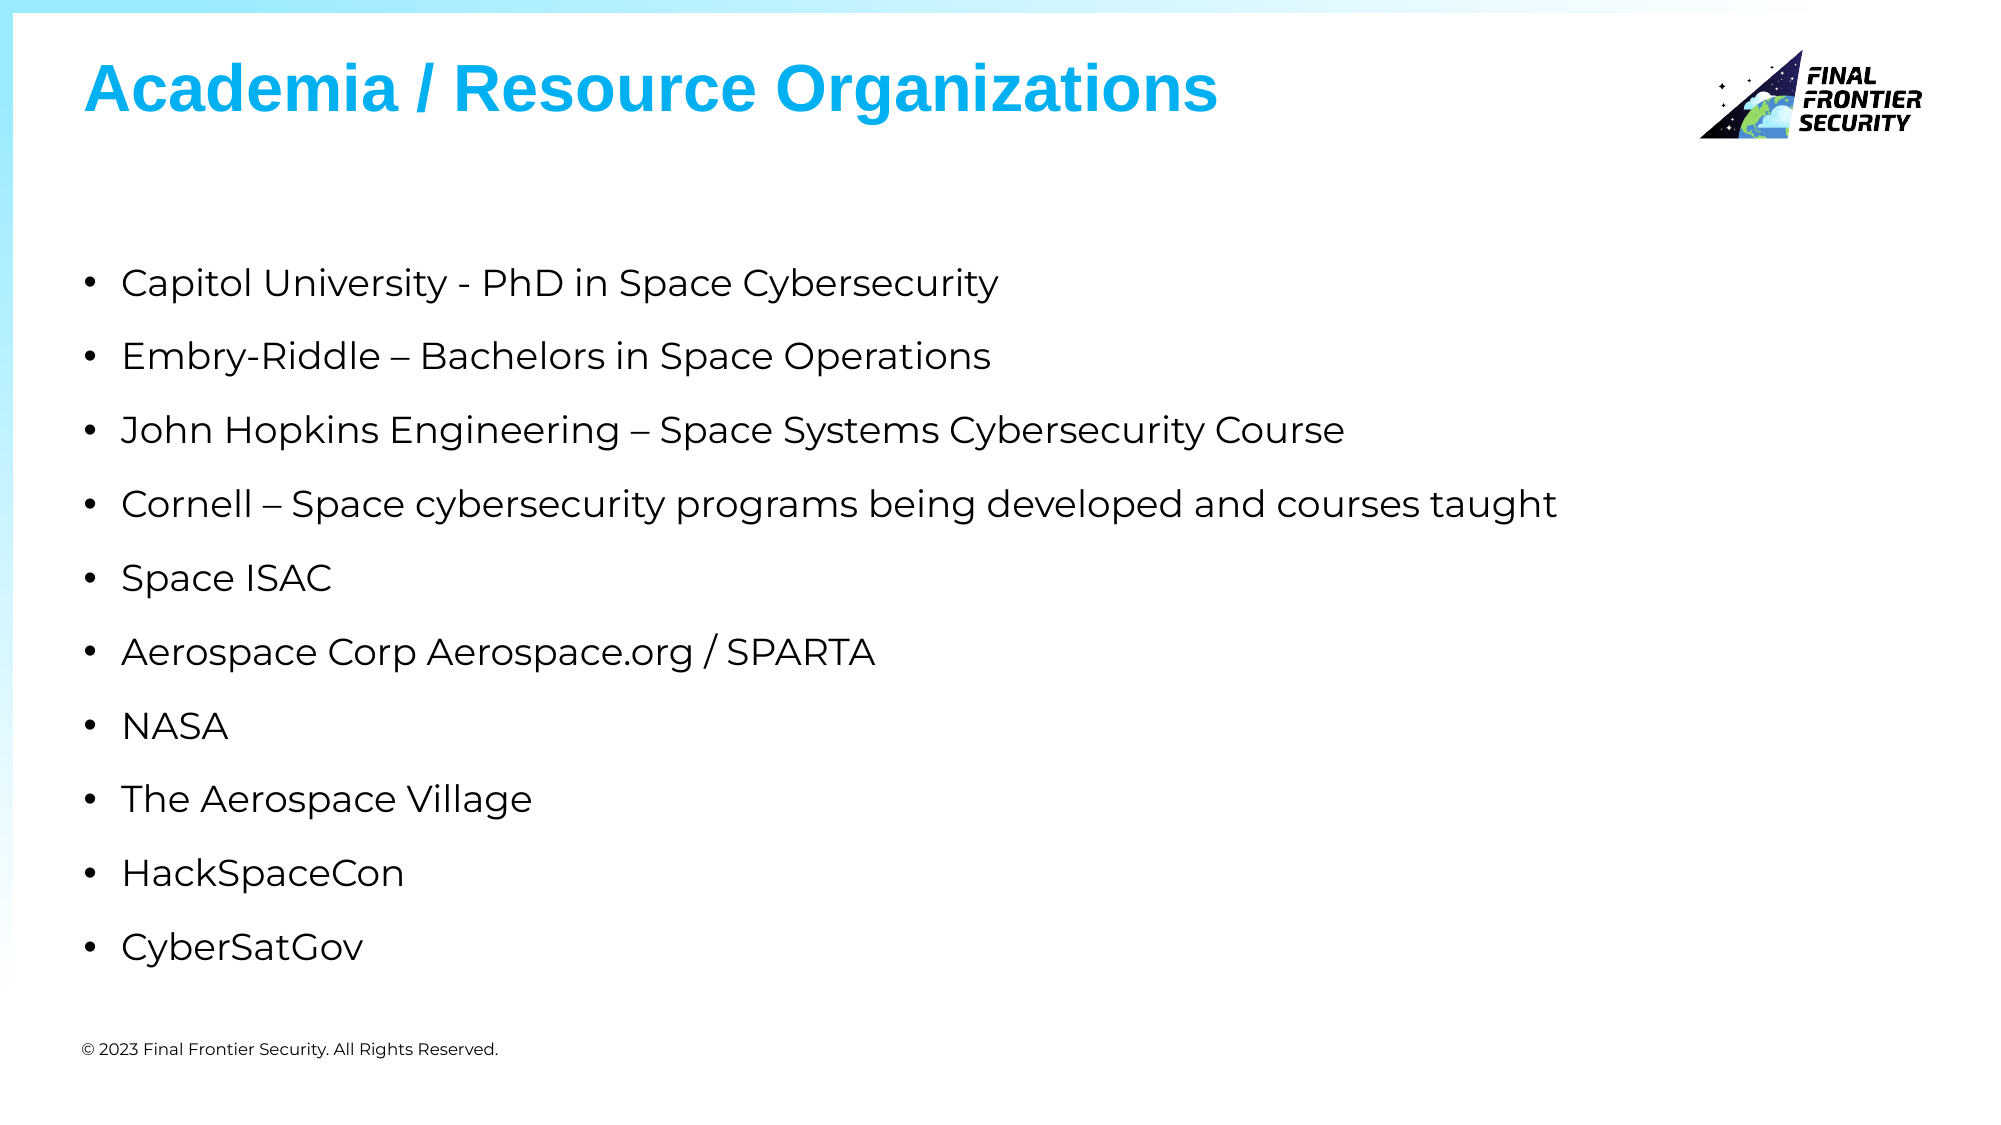

# Academia / Resource Organizations
Capitol University - PhD in Space Cybersecurity
Embry-Riddle – Bachelors in Space Operations
John Hopkins Engineering – Space Systems Cybersecurity Course
Cornell – Space cybersecurity programs being developed and courses taught
Space ISAC
Aerospace Corp Aerospace.org / SPARTA
NASA
The Aerospace Village
HackSpaceCon
CyberSatGov